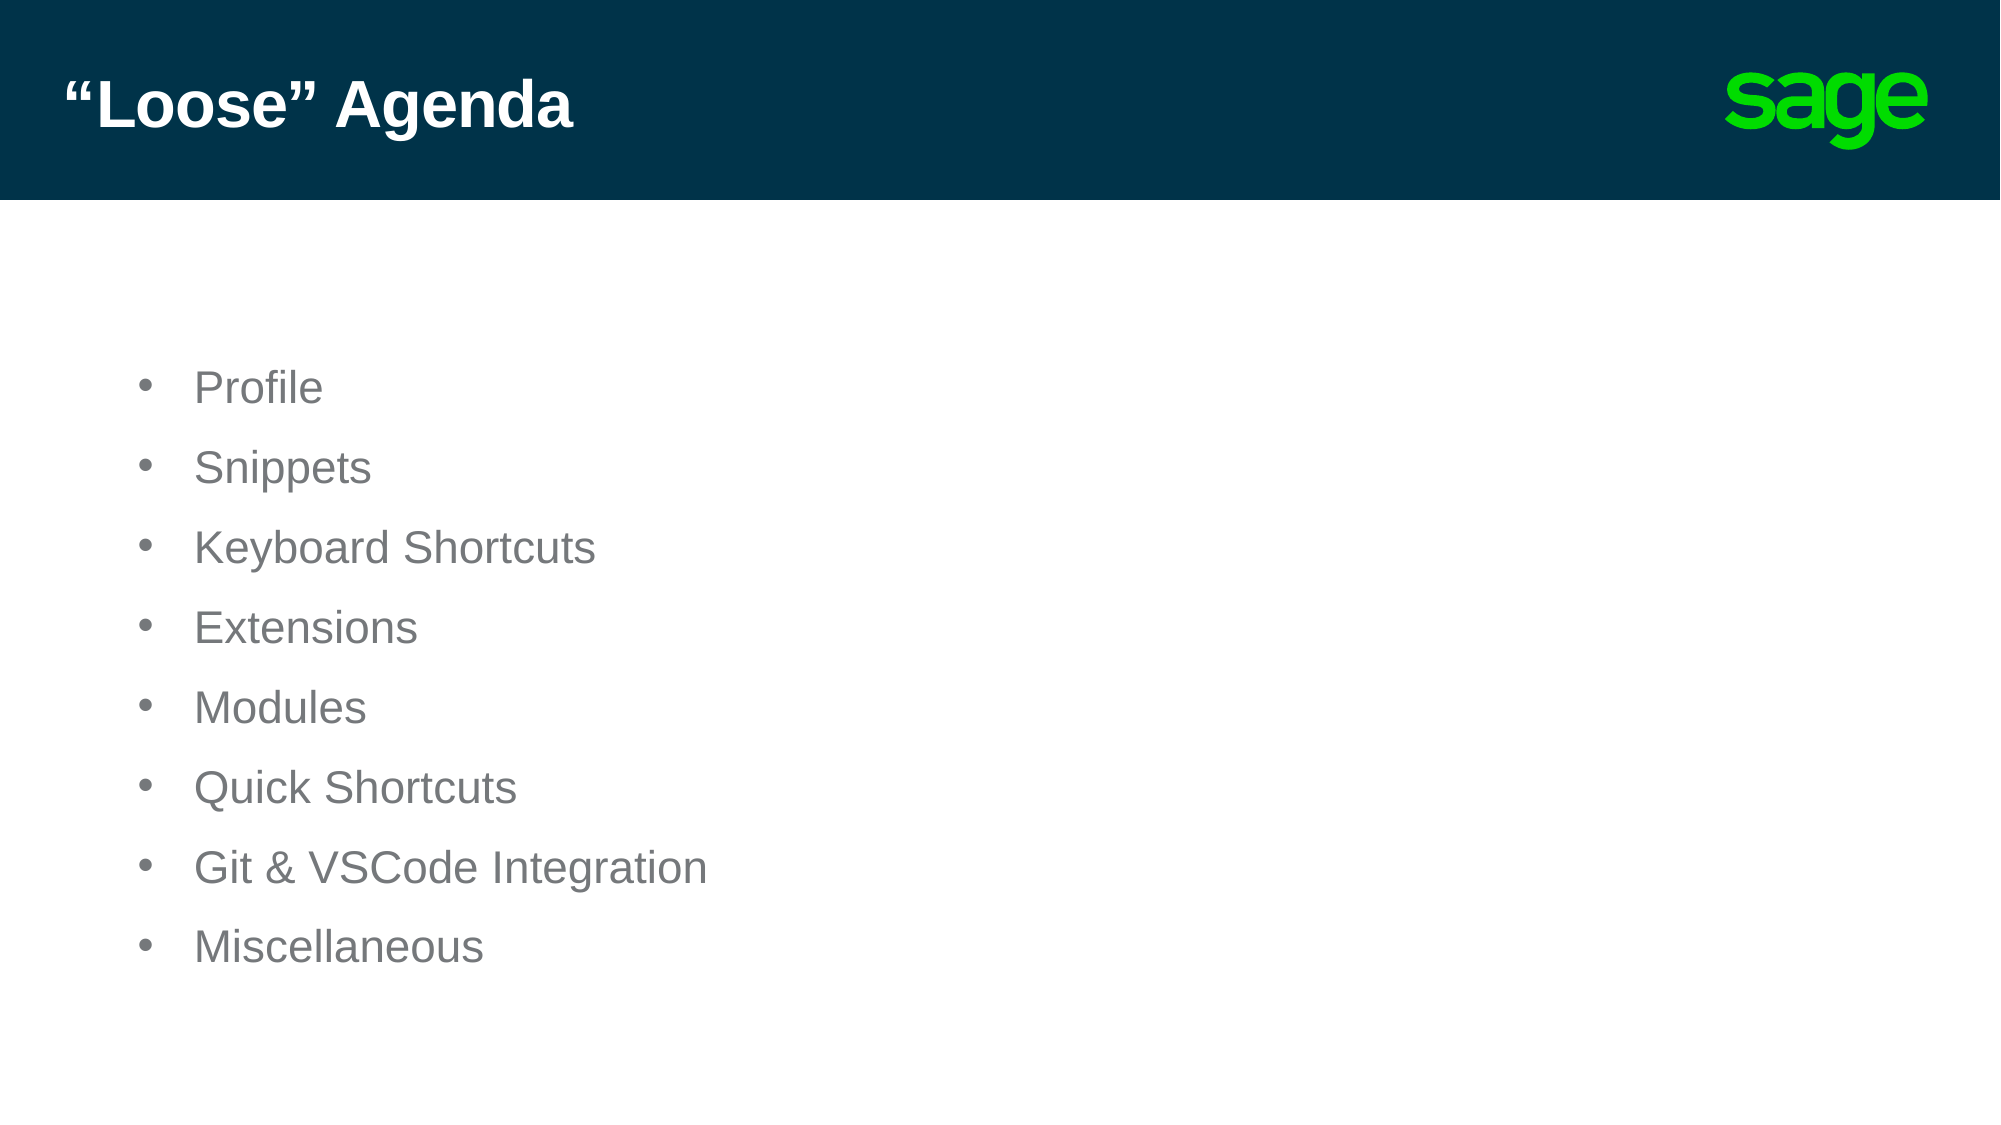

# “Loose” Agenda
Profile
Snippets
Keyboard Shortcuts
Extensions
Modules
Quick Shortcuts
Git & VSCode Integration
Miscellaneous